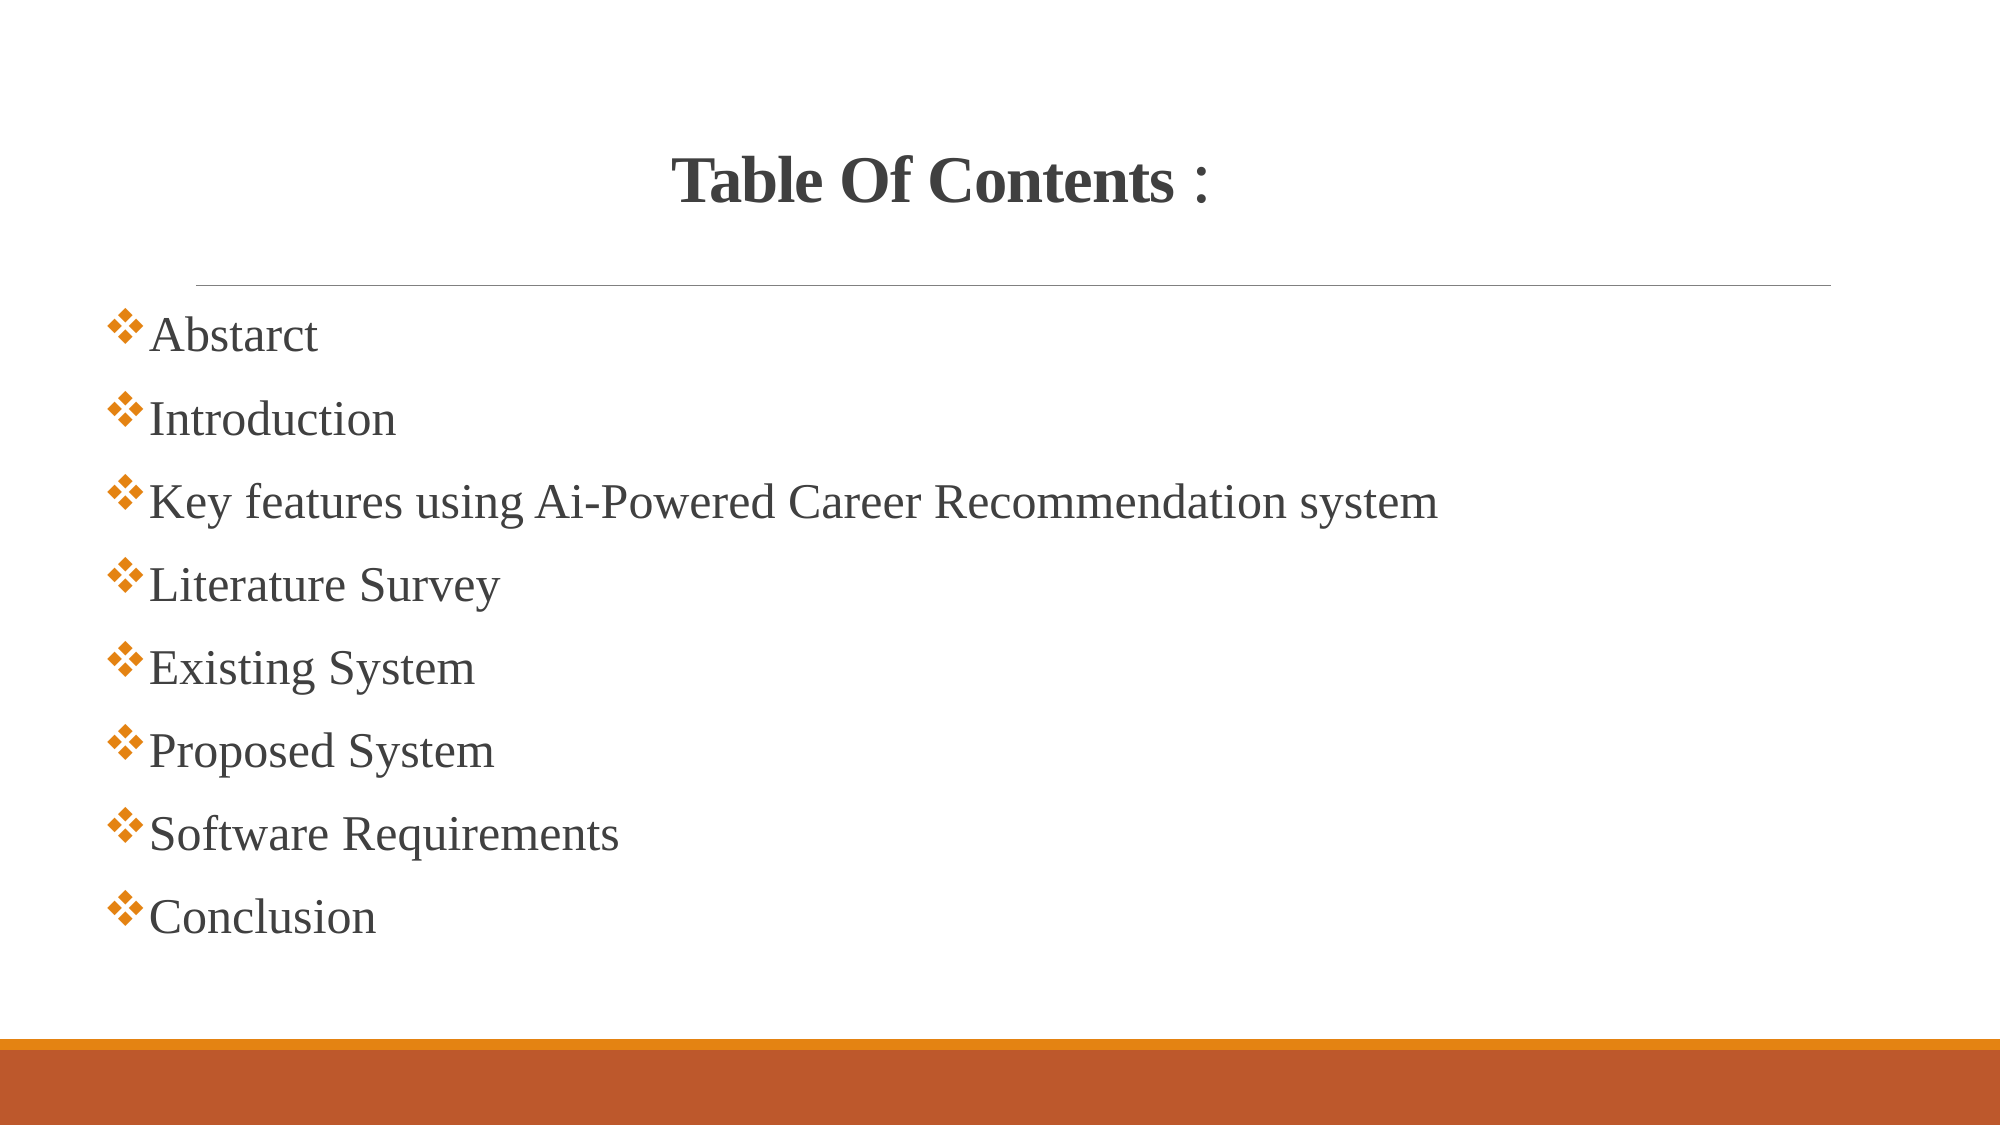

# Table Of Contents :
Abstarct
Introduction
Key features using Ai-Powered Career Recommendation system
Literature Survey
Existing System
Proposed System
Software Requirements
Conclusion